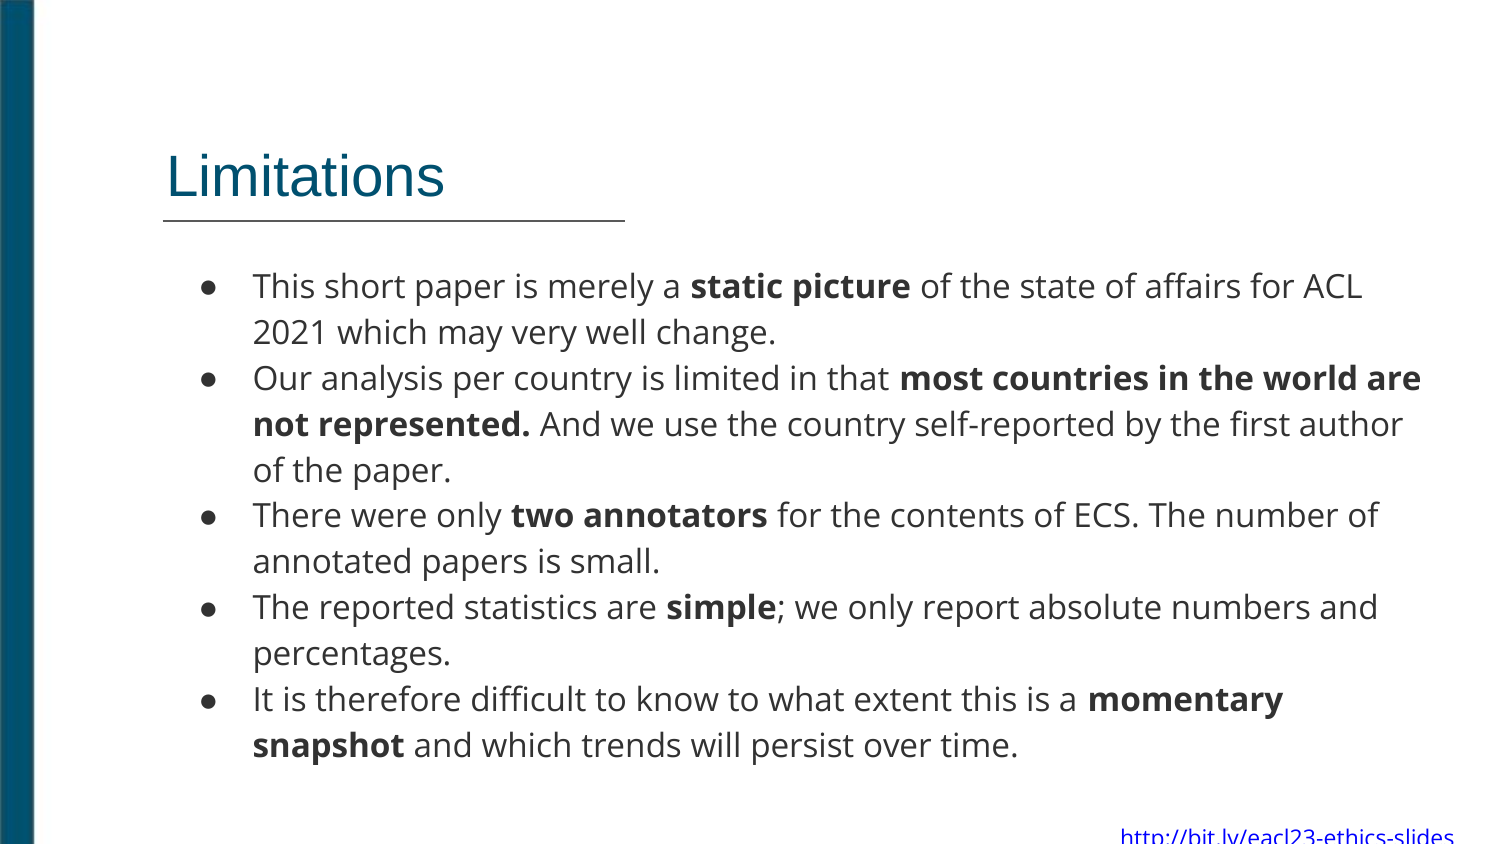

Limitations
This short paper is merely a static picture of the state of affairs for ACL 2021 which may very well change.
Our analysis per country is limited in that most countries in the world are not represented. And we use the country self-reported by the first author of the paper.
There were only two annotators for the contents of ECS. The number of annotated papers is small.
The reported statistics are simple; we only report absolute numbers and percentages.
It is therefore difficult to know to what extent this is a momentary snapshot and which trends will persist over time.

http://bit.ly/eacl23-ethics-slides